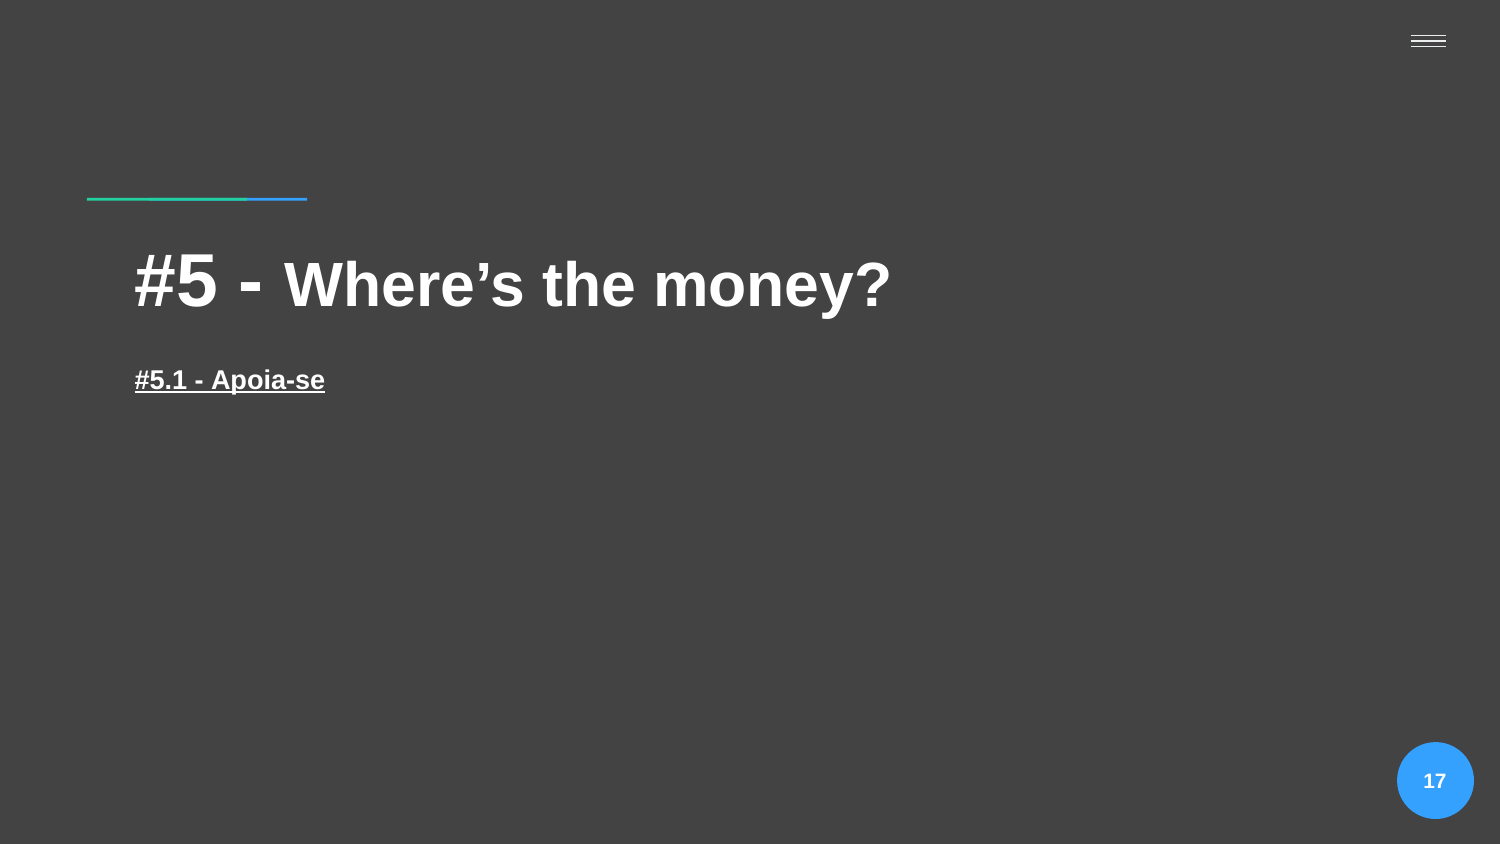

# #5 - Where’s the money?
#5.1 - Apoia-se

17